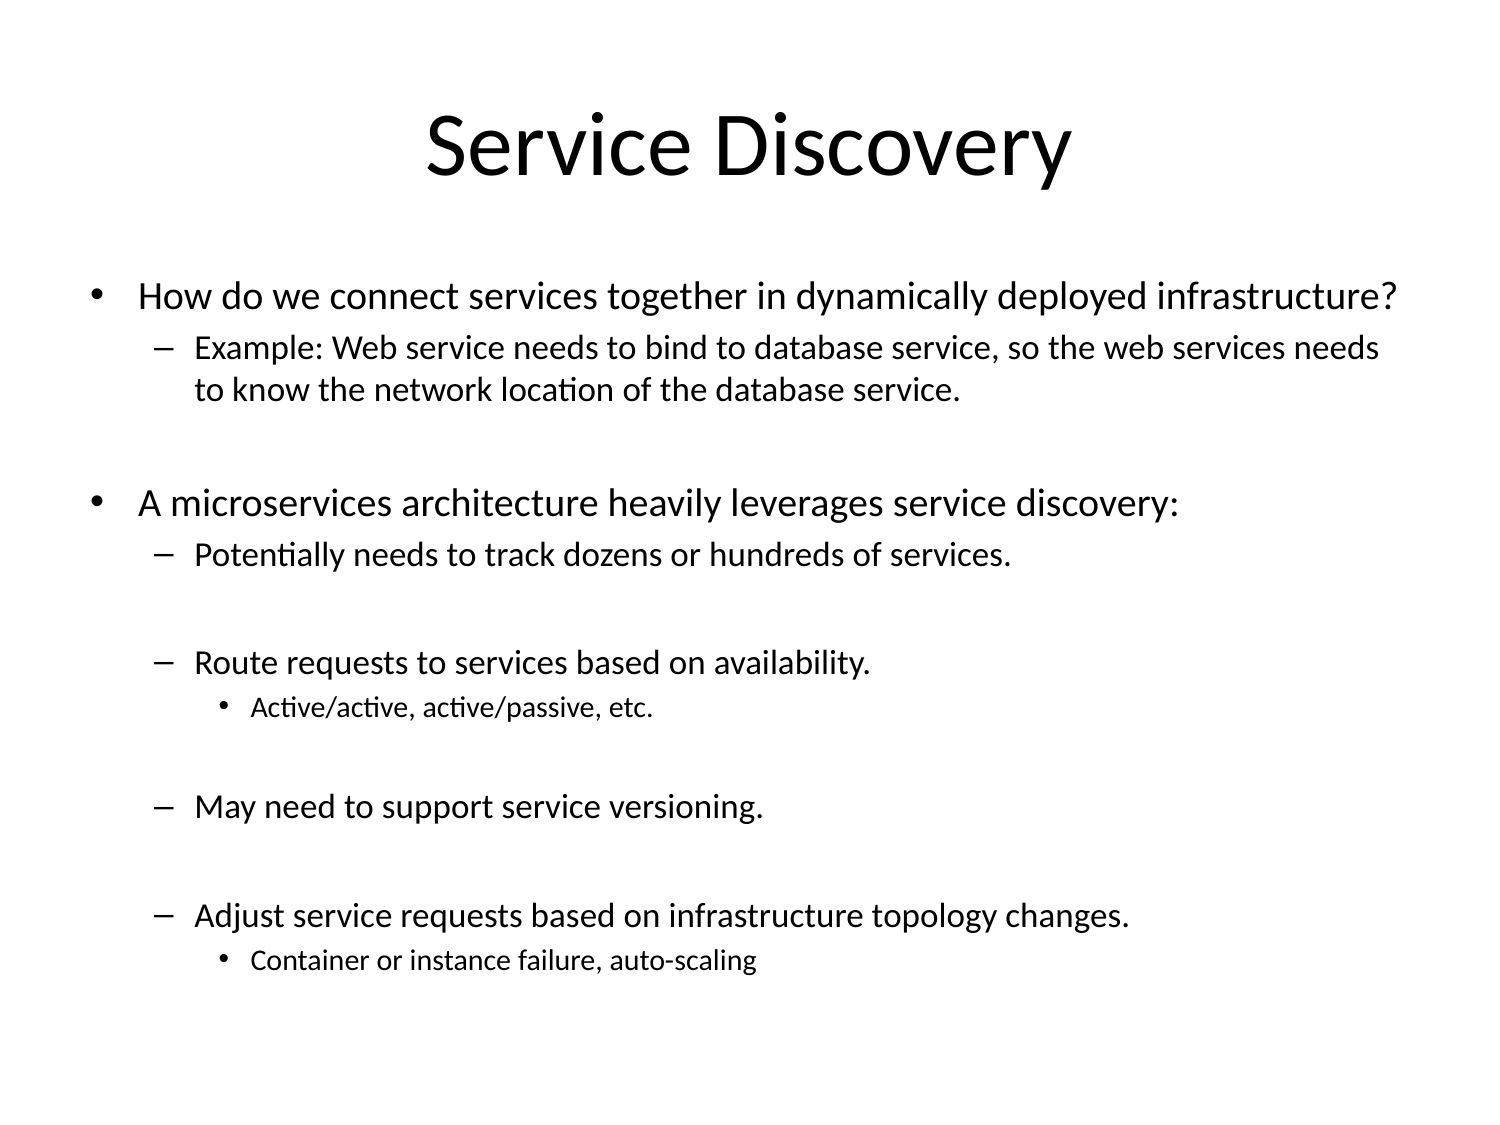

# Service Discovery
How do we connect services together in dynamically deployed infrastructure?
Example: Web service needs to bind to database service, so the web services needs to know the network location of the database service.

A microservices architecture heavily leverages service discovery:
Potentially needs to track dozens or hundreds of services.

Route requests to services based on availability.
Active/active, active/passive, etc.

May need to support service versioning.

Adjust service requests based on infrastructure topology changes.
Container or instance failure, auto-scaling